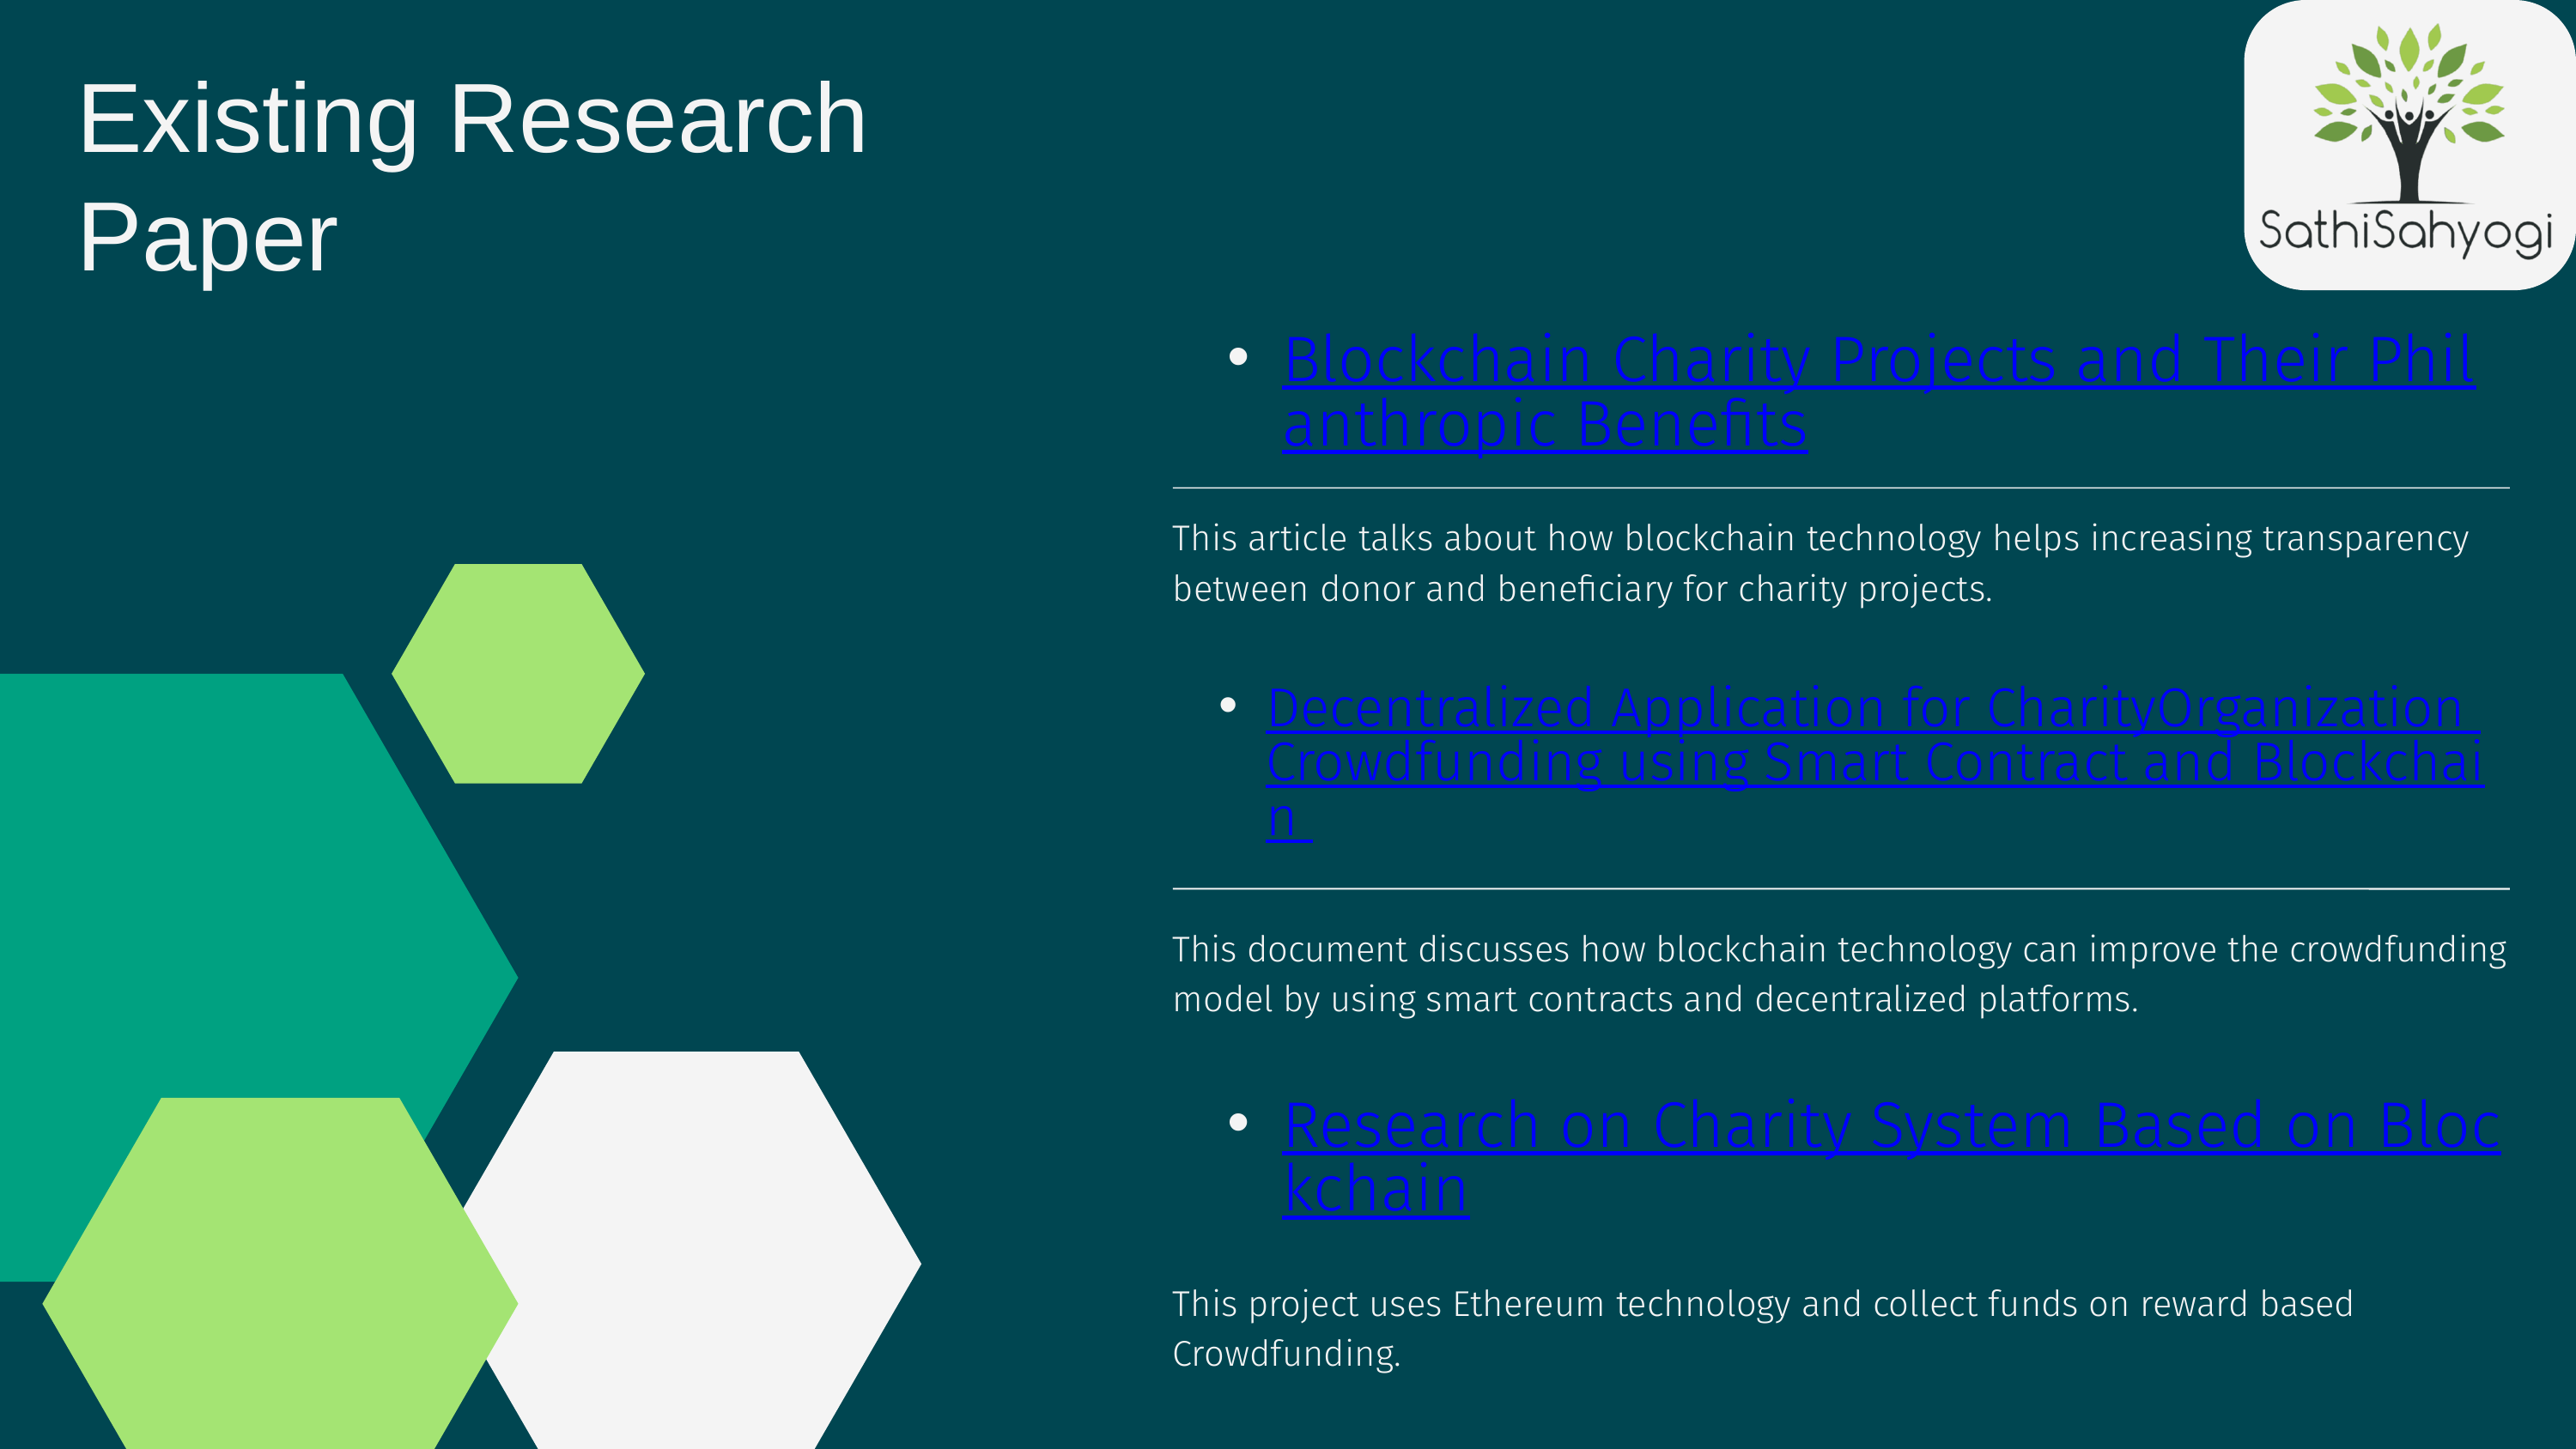

Existing Research Paper
Blockchain Charity Projects and Their Philanthropic Benefits
This article talks about how blockchain technology helps increasing transparency between donor and beneficiary for charity projects.

Decentralized Application for CharityOrganization Crowdfunding using Smart Contract and Blockchain

This document discusses how blockchain technology can improve the crowdfunding model by using smart contracts and decentralized platforms.

Research on Charity System Based on Blockchain
This project uses Ethereum technology and collect funds on reward based Crowdfunding.